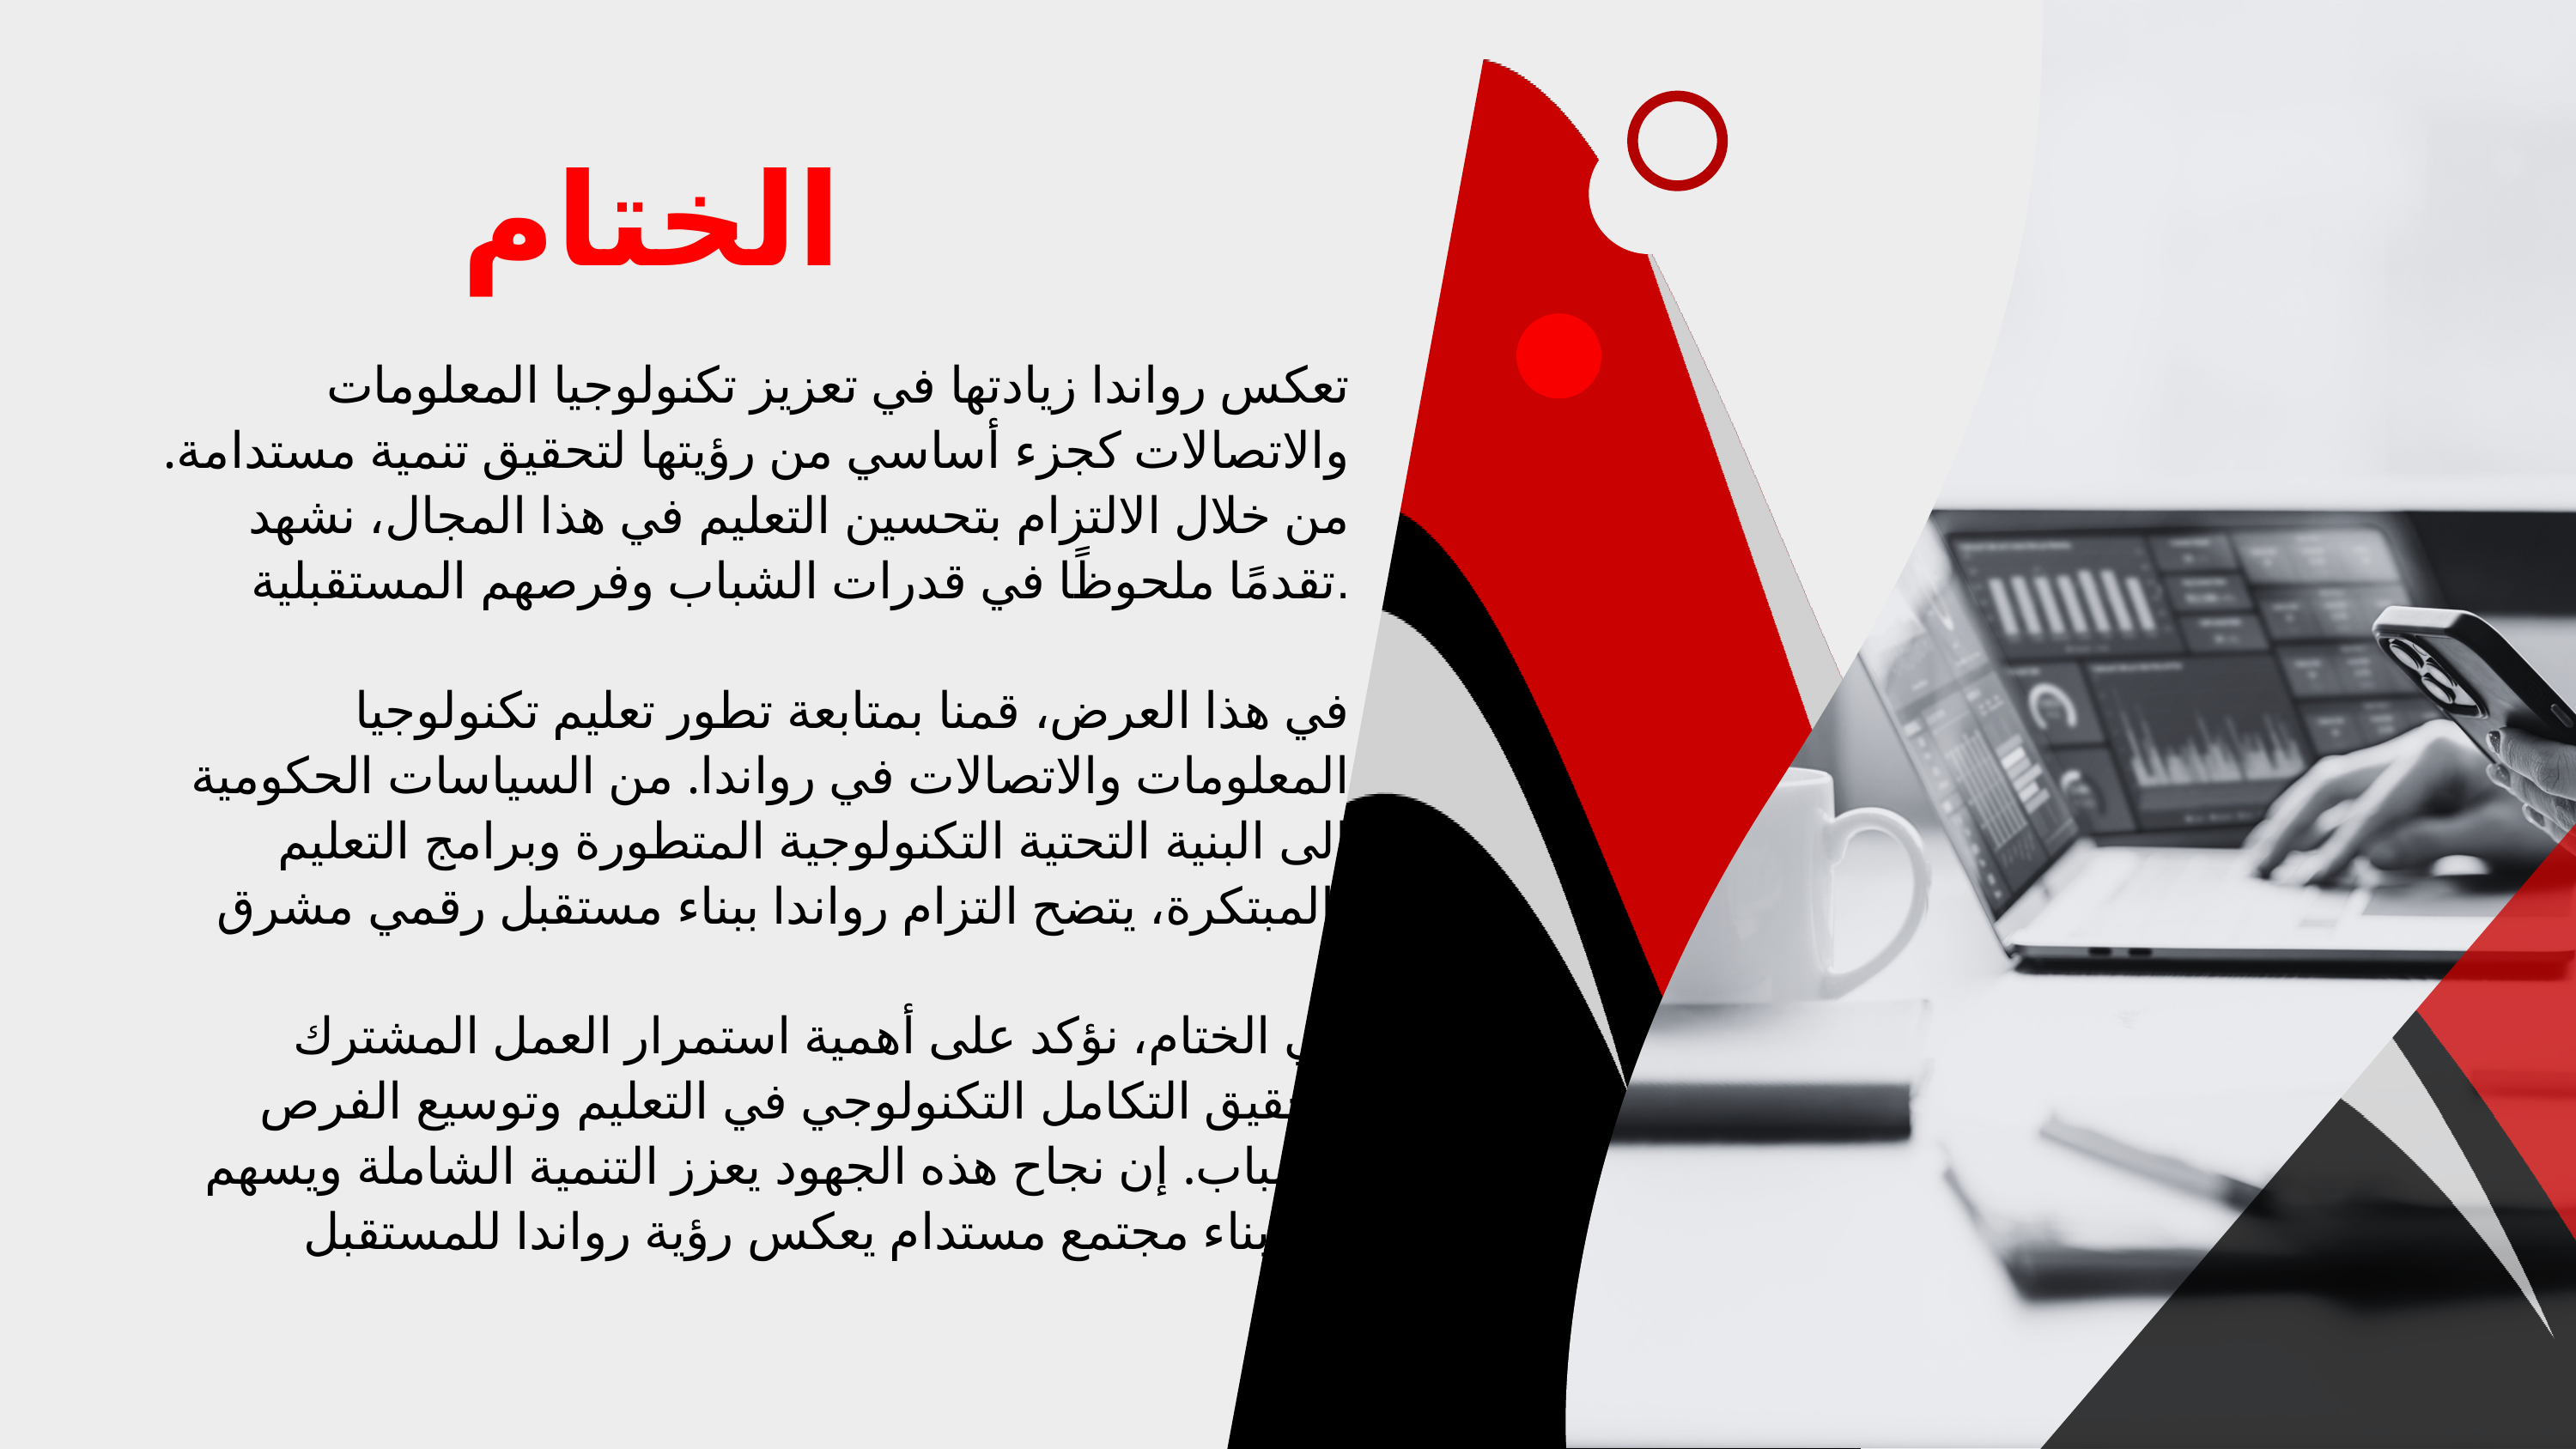

الختام

تعكس رواندا زيادتها في تعزيز تكنولوجيا المعلومات والاتصالات كجزء أساسي من رؤيتها لتحقيق تنمية مستدامة. من خلال الالتزام بتحسين التعليم في هذا المجال، نشهد تقدمًا ملحوظًا في قدرات الشباب وفرصهم المستقبلية.

في هذا العرض، قمنا بمتابعة تطور تعليم تكنولوجيا المعلومات والاتصالات في رواندا. من السياسات الحكومية إلى البنية التحتية التكنولوجية المتطورة وبرامج التعليم المبتكرة، يتضح التزام رواندا ببناء مستقبل رقمي مشرق.

في الختام، نؤكد على أهمية استمرار العمل المشترك لتحقيق التكامل التكنولوجي في التعليم وتوسيع الفرص للشباب. إن نجاح هذه الجهود يعزز التنمية الشاملة ويسهم في بناء مجتمع مستدام يعكس رؤية رواندا للمستقبل